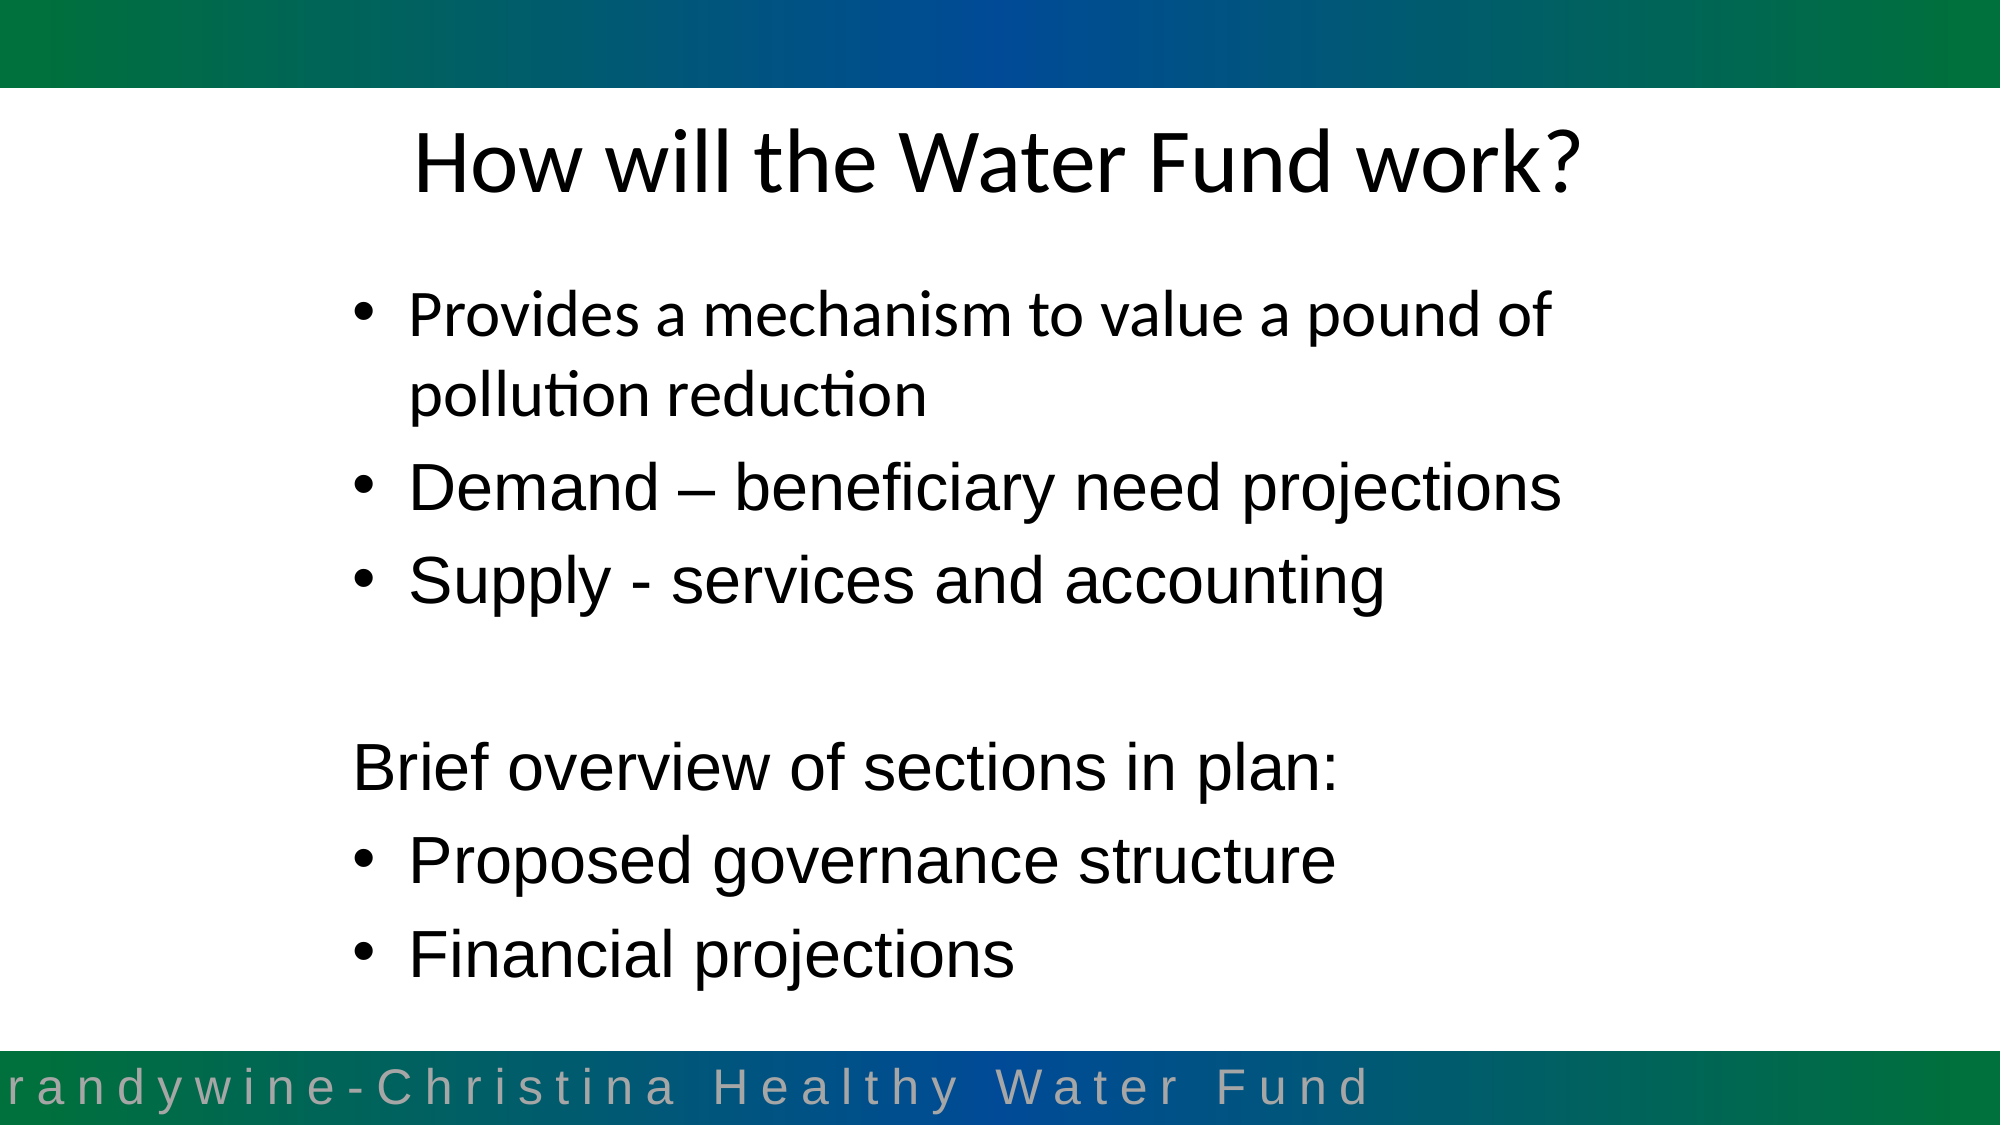

# How will the Water Fund work?
Provides a mechanism to value a pound of pollution reduction
Demand – beneficiary need projections
Supply - services and accounting

Brief overview of sections in plan:
Proposed governance structure
Financial projections